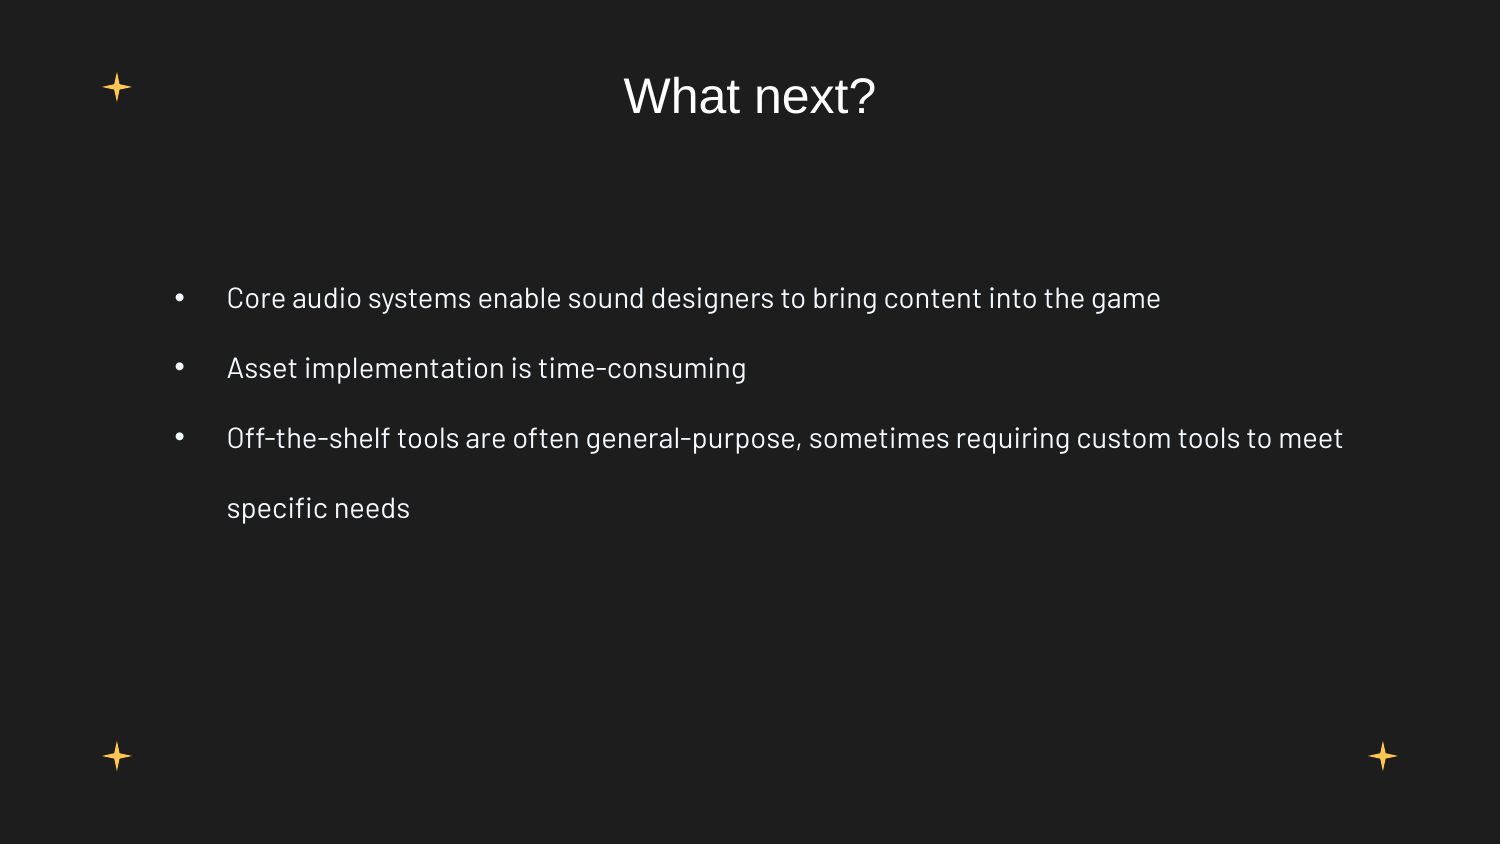

What next?
Core audio systems enable sound designers to bring content into the game
Asset implementation is time-consuming
Off-the-shelf tools are often general-purpose, sometimes requiring custom tools to meet specific needs